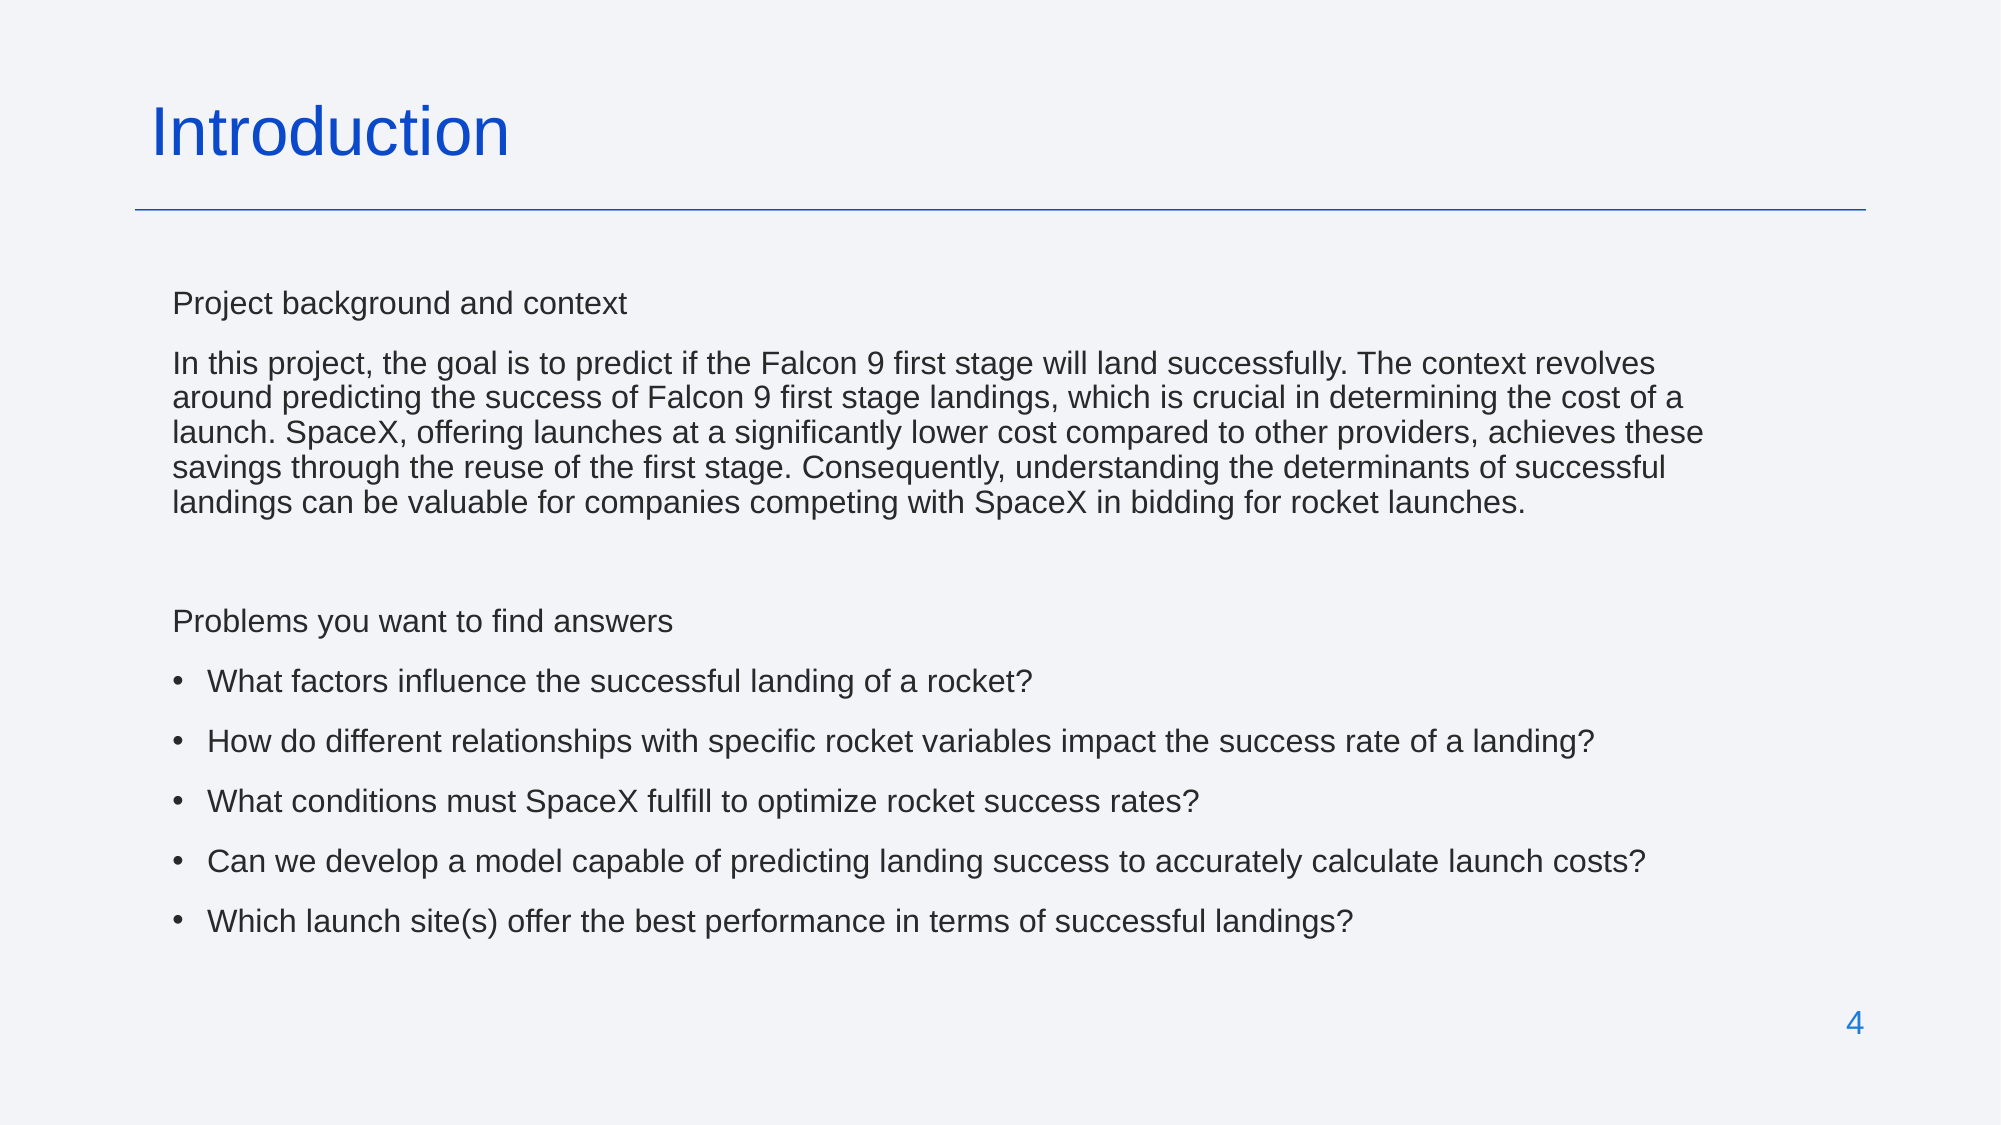

Introduction
Project background and context
In this project, the goal is to predict if the Falcon 9 first stage will land successfully. The context revolves around predicting the success of Falcon 9 first stage landings, which is crucial in determining the cost of a launch. SpaceX, offering launches at a significantly lower cost compared to other providers, achieves these savings through the reuse of the first stage. Consequently, understanding the determinants of successful landings can be valuable for companies competing with SpaceX in bidding for rocket launches.

Problems you want to find answers
What factors influence the successful landing of a rocket?
How do different relationships with specific rocket variables impact the success rate of a landing?
What conditions must SpaceX fulfill to optimize rocket success rates?
Can we develop a model capable of predicting landing success to accurately calculate launch costs?
Which launch site(s) offer the best performance in terms of successful landings?

4